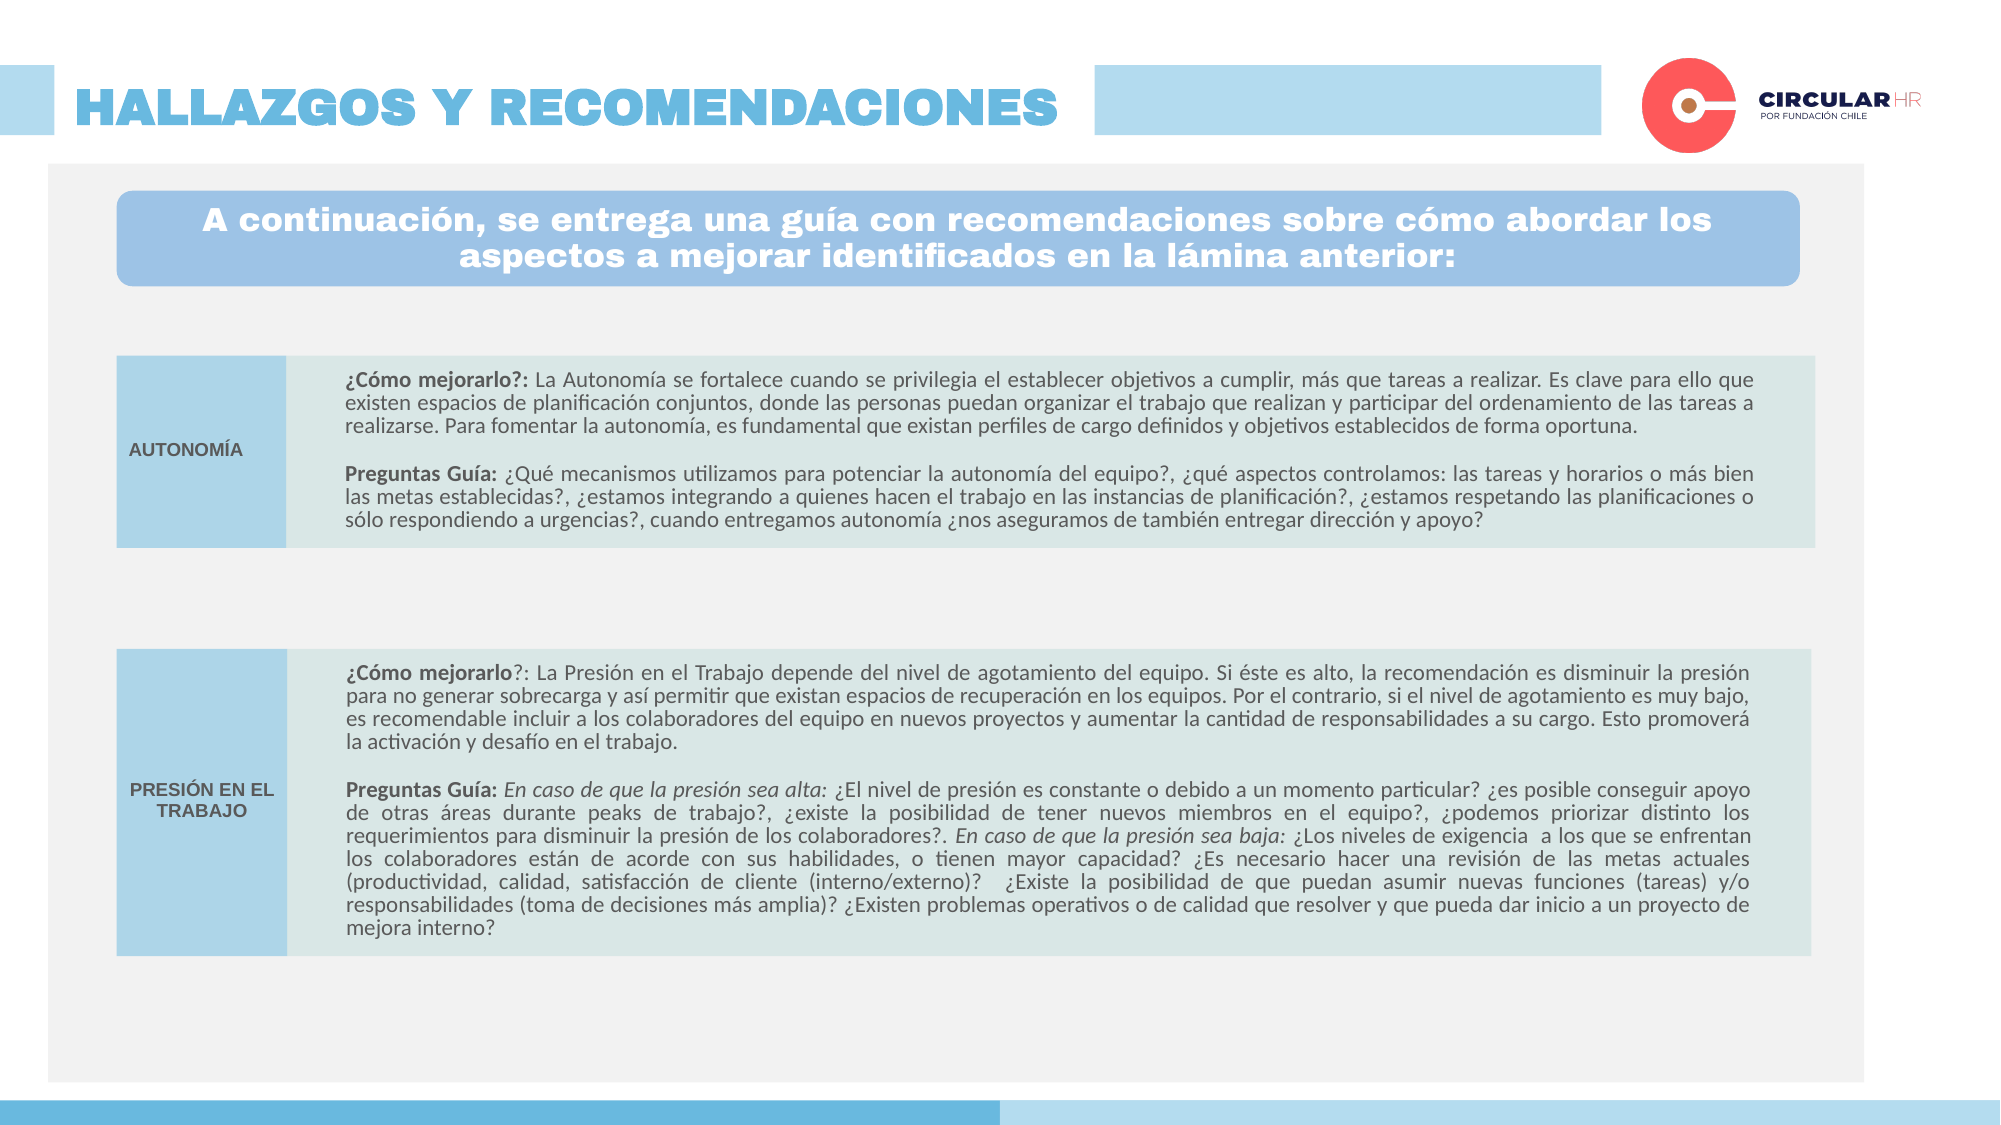

HALLAZGOS Y RECOMENDACIONES

A continuación, se entrega una guía con recomendaciones sobre cómo abordar los aspectos a mejorar identificados en la lámina anterior:
| AUTONOMÍA | ¿Cómo mejorarlo?: La Autonomía se fortalece cuando se privilegia el establecer objetivos a cumplir, más que tareas a realizar. Es clave para ello que existen espacios de planificación conjuntos, donde las personas puedan organizar el trabajo que realizan y participar del ordenamiento de las tareas a realizarse. Para fomentar la autonomía, es fundamental que existan perfiles de cargo definidos y objetivos establecidos de forma oportuna. Preguntas Guía: ¿Qué mecanismos utilizamos para potenciar la autonomía del equipo?, ¿qué aspectos controlamos: las tareas y horarios o más bien las metas establecidas?, ¿estamos integrando a quienes hacen el trabajo en las instancias de planificación?, ¿estamos respetando las planificaciones o sólo respondiendo a urgencias?, cuando entregamos autonomía ¿nos aseguramos de también entregar dirección y apoyo? |
| --- | --- |
| PRESIÓN EN EL TRABAJO | ¿Cómo mejorarlo?: La Presión en el Trabajo depende del nivel de agotamiento del equipo. Si éste es alto, la recomendación es disminuir la presión para no generar sobrecarga y así permitir que existan espacios de recuperación en los equipos. Por el contrario, si el nivel de agotamiento es muy bajo, es recomendable incluir a los colaboradores del equipo en nuevos proyectos y aumentar la cantidad de responsabilidades a su cargo. Esto promoverá la activación y desafío en el trabajo. Preguntas Guía: En caso de que la presión sea alta: ¿El nivel de presión es constante o debido a un momento particular? ¿es posible conseguir apoyo de otras áreas durante peaks de trabajo?, ¿existe la posibilidad de tener nuevos miembros en el equipo?, ¿podemos priorizar distinto los requerimientos para disminuir la presión de los colaboradores?. En caso de que la presión sea baja: ¿Los niveles de exigencia a los que se enfrentan los colaboradores están de acorde con sus habilidades, o tienen mayor capacidad? ¿Es necesario hacer una revisión de las metas actuales (productividad, calidad, satisfacción de cliente (interno/externo)? ¿Existe la posibilidad de que puedan asumir nuevas funciones (tareas) y/o responsabilidades (toma de decisiones más amplia)? ¿Existen problemas operativos o de calidad que resolver y que pueda dar inicio a un proyecto de mejora interno? |
| --- | --- |